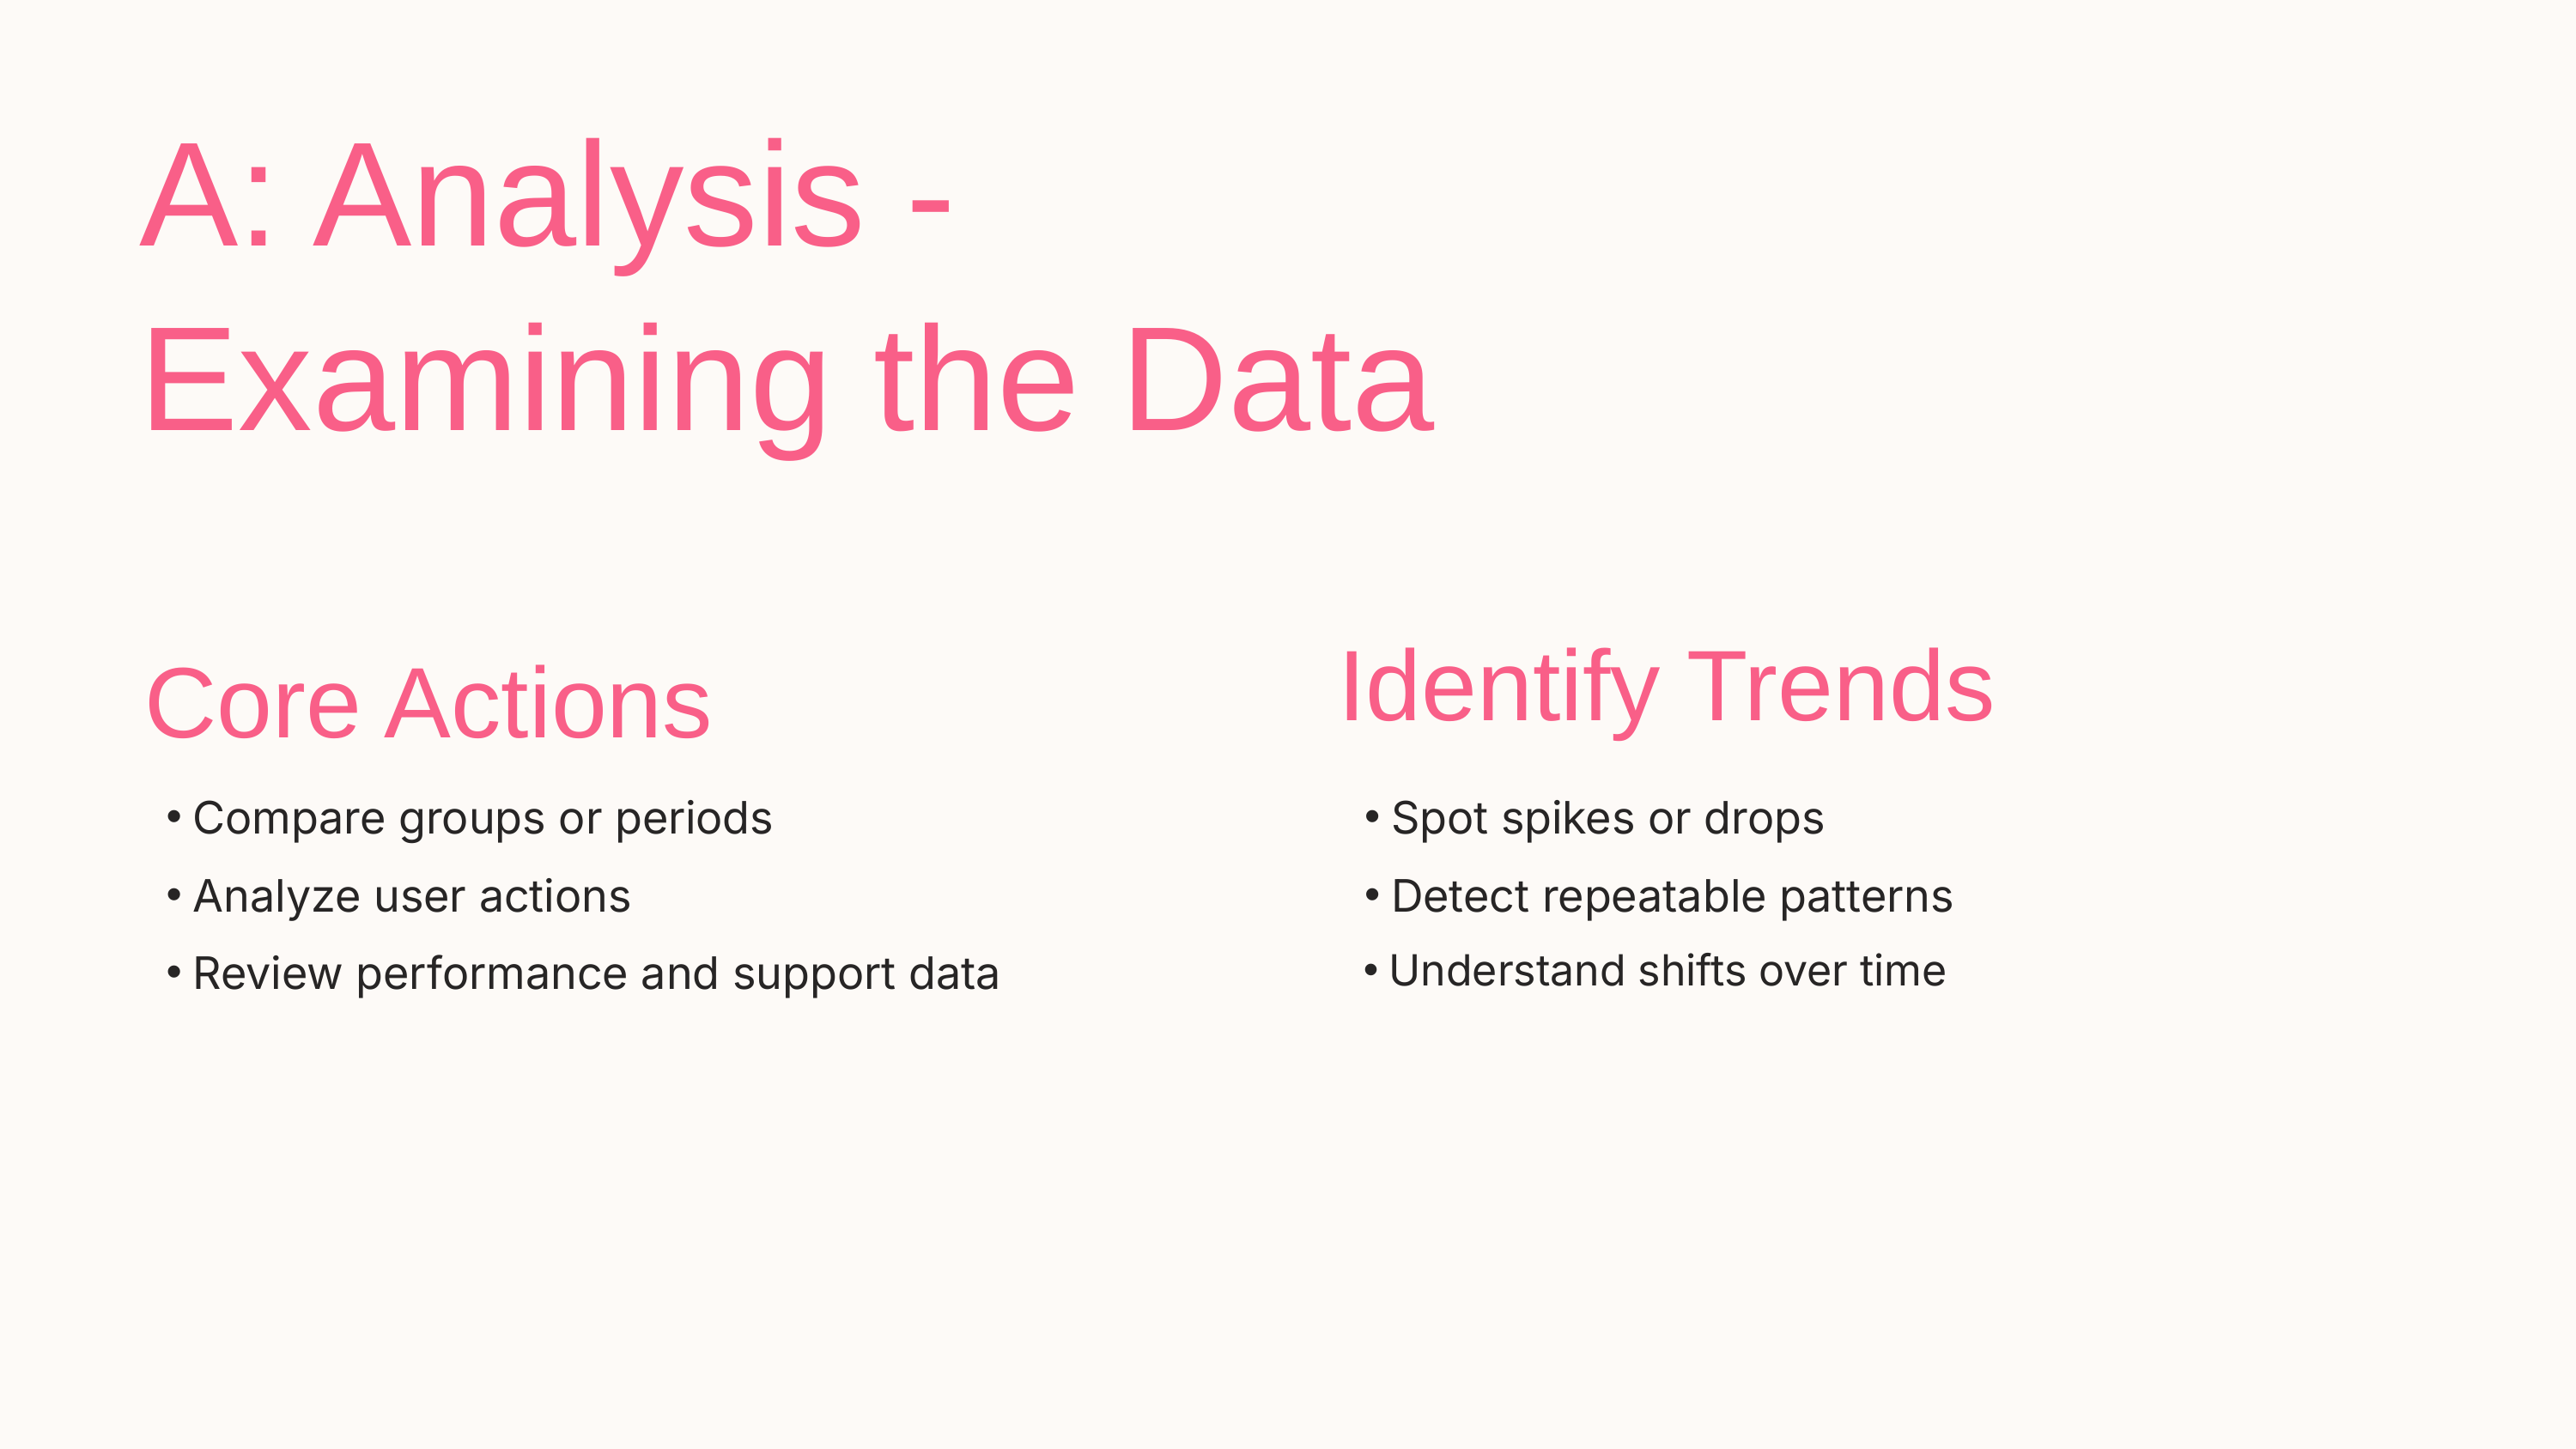

A: Analysis -
Examining the Data

Identify Trends

Core Actions

Compare groups or periods

Spot spikes or drops

Analyze user actions

Detect repeatable patterns

Review performance and support data

Understand shifts over time